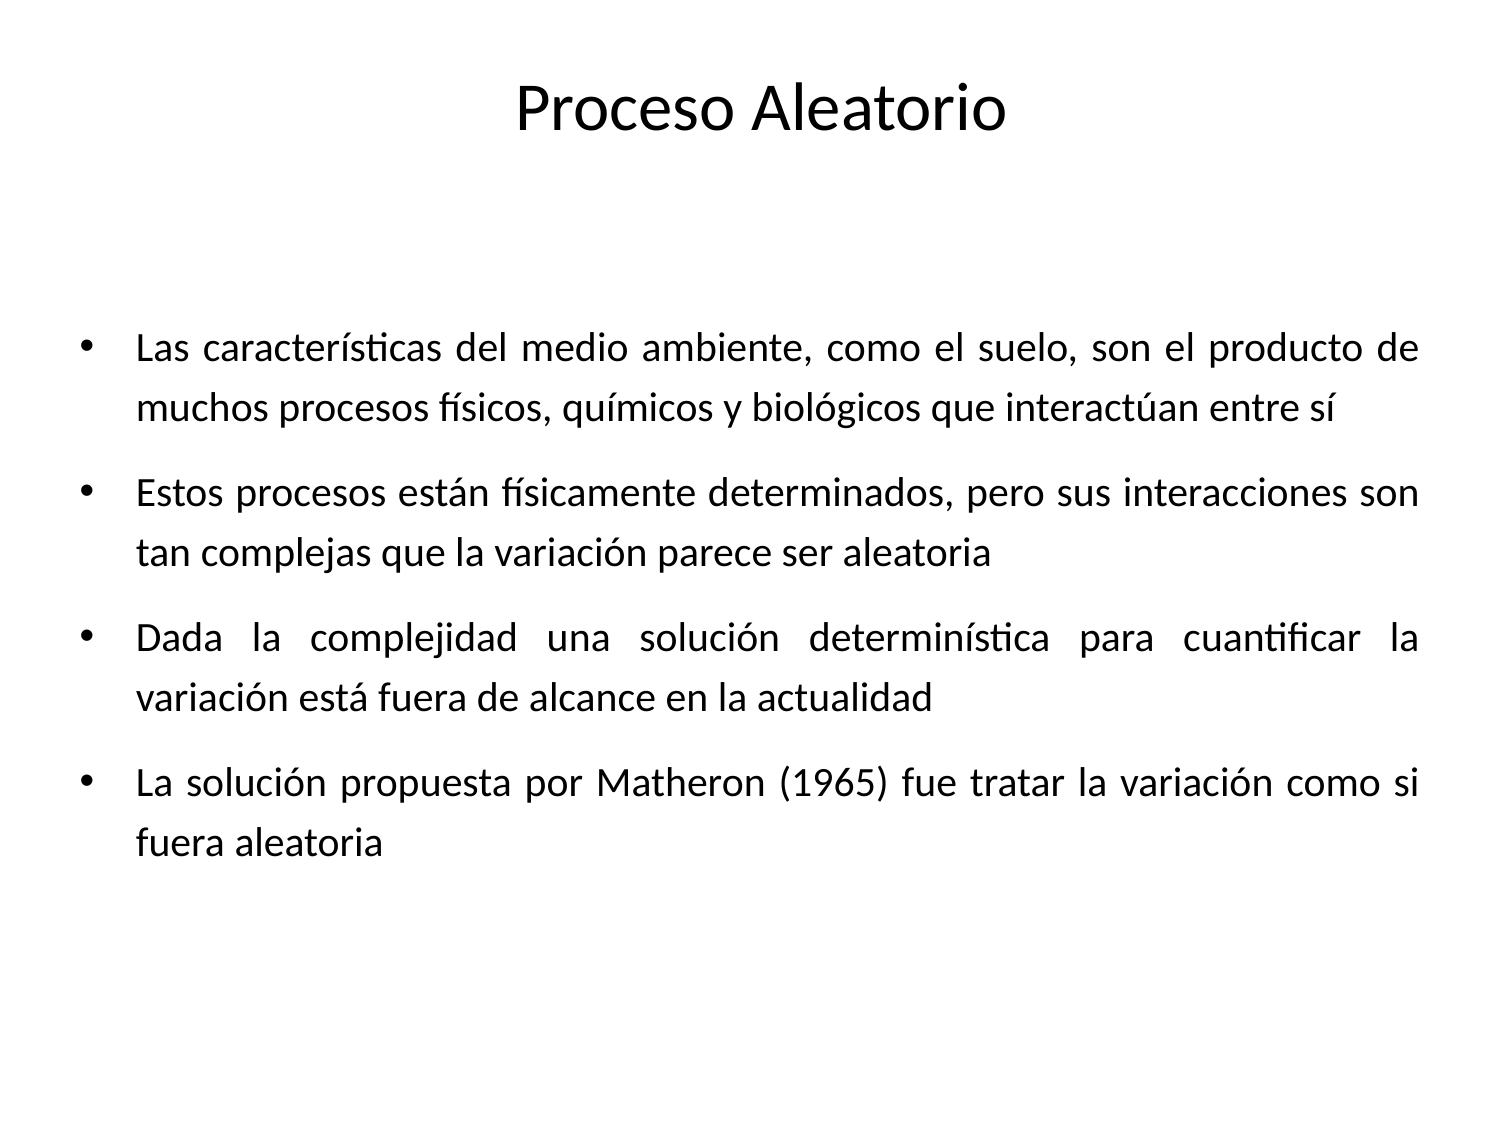

Proceso Aleatorio
Las características del medio ambiente, como el suelo, son el producto de muchos procesos físicos, químicos y biológicos que interactúan entre sí
Estos procesos están físicamente determinados, pero sus interacciones son tan complejas que la variación parece ser aleatoria
Dada la complejidad una solución determinística para cuantificar la variación está fuera de alcance en la actualidad
La solución propuesta por Matheron (1965) fue tratar la variación como si fuera aleatoria